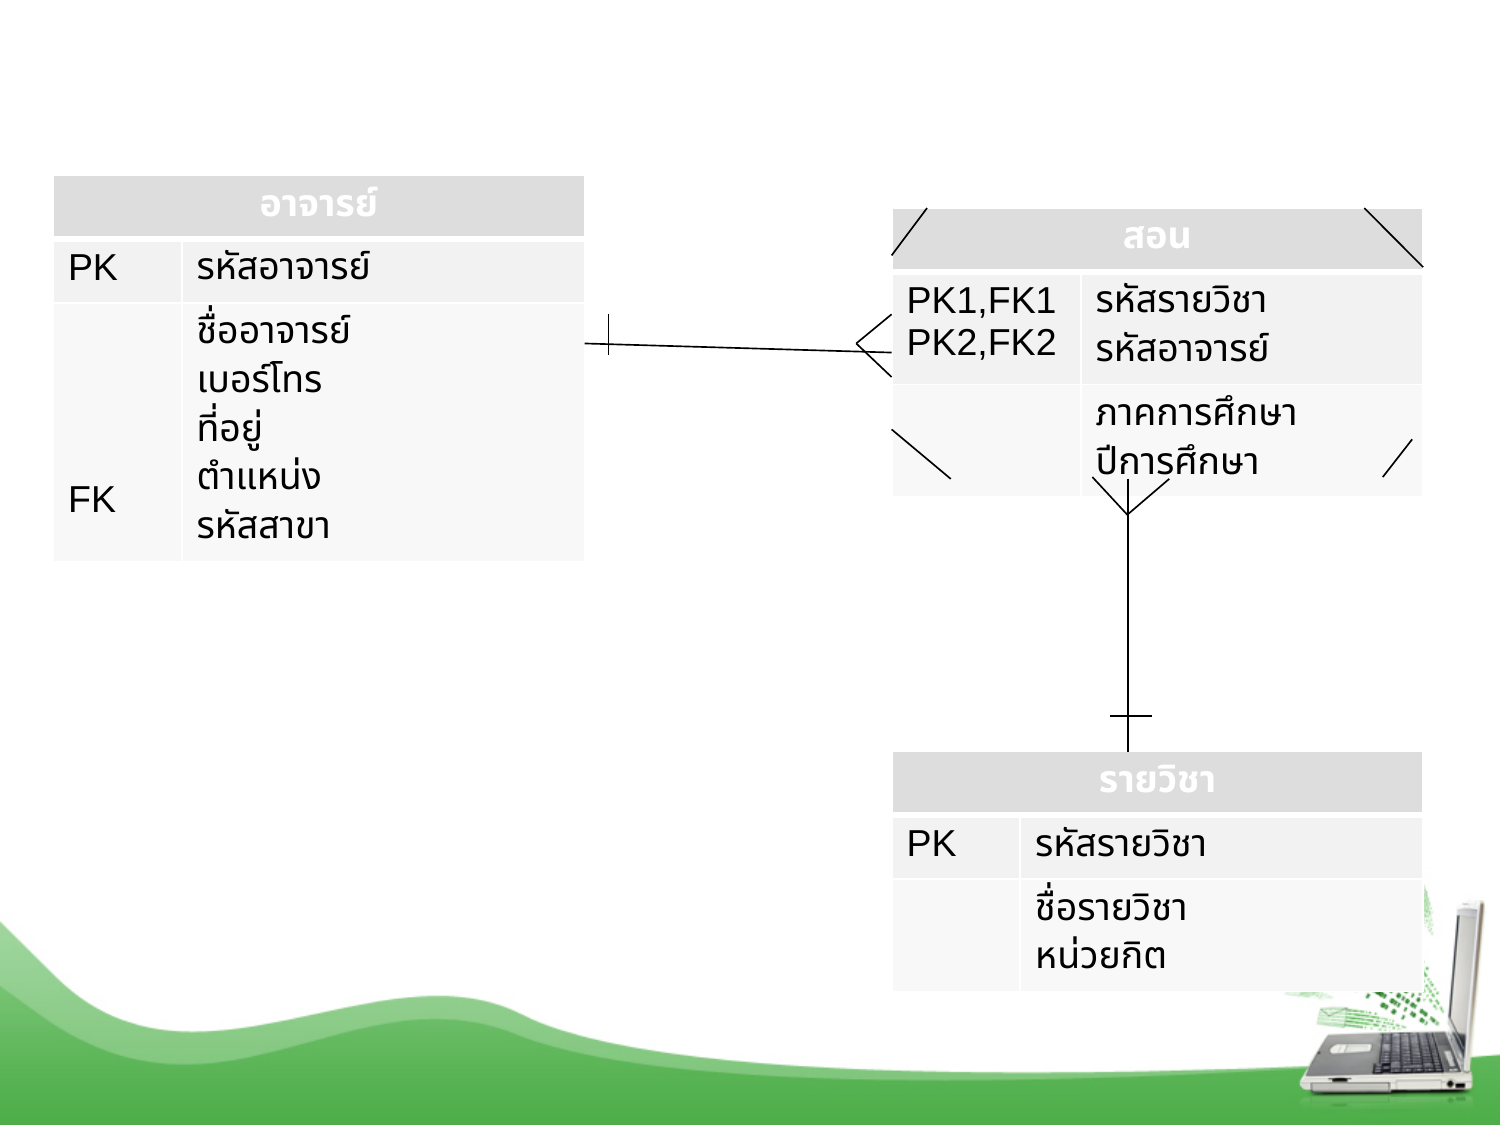

| อาจารย์ |  |
| --- | --- |
| PK | รหัสอาจารย์ |
| FK | ชื่ออาจารย์ เบอร์โทร ที่อยู่ ตำแหน่ง รหัสสาขา |
| สอน |  |
| --- | --- |
| PK1,FK1 PK2,FK2 | รหัสรายวิชา รหัสอาจารย์ |
|  | ภาคการศึกษา ปีการศึกษา |
| รายวิชา |  |
| --- | --- |
| PK | รหัสรายวิชา |
|  | ชื่อรายวิชา หน่วยกิต |